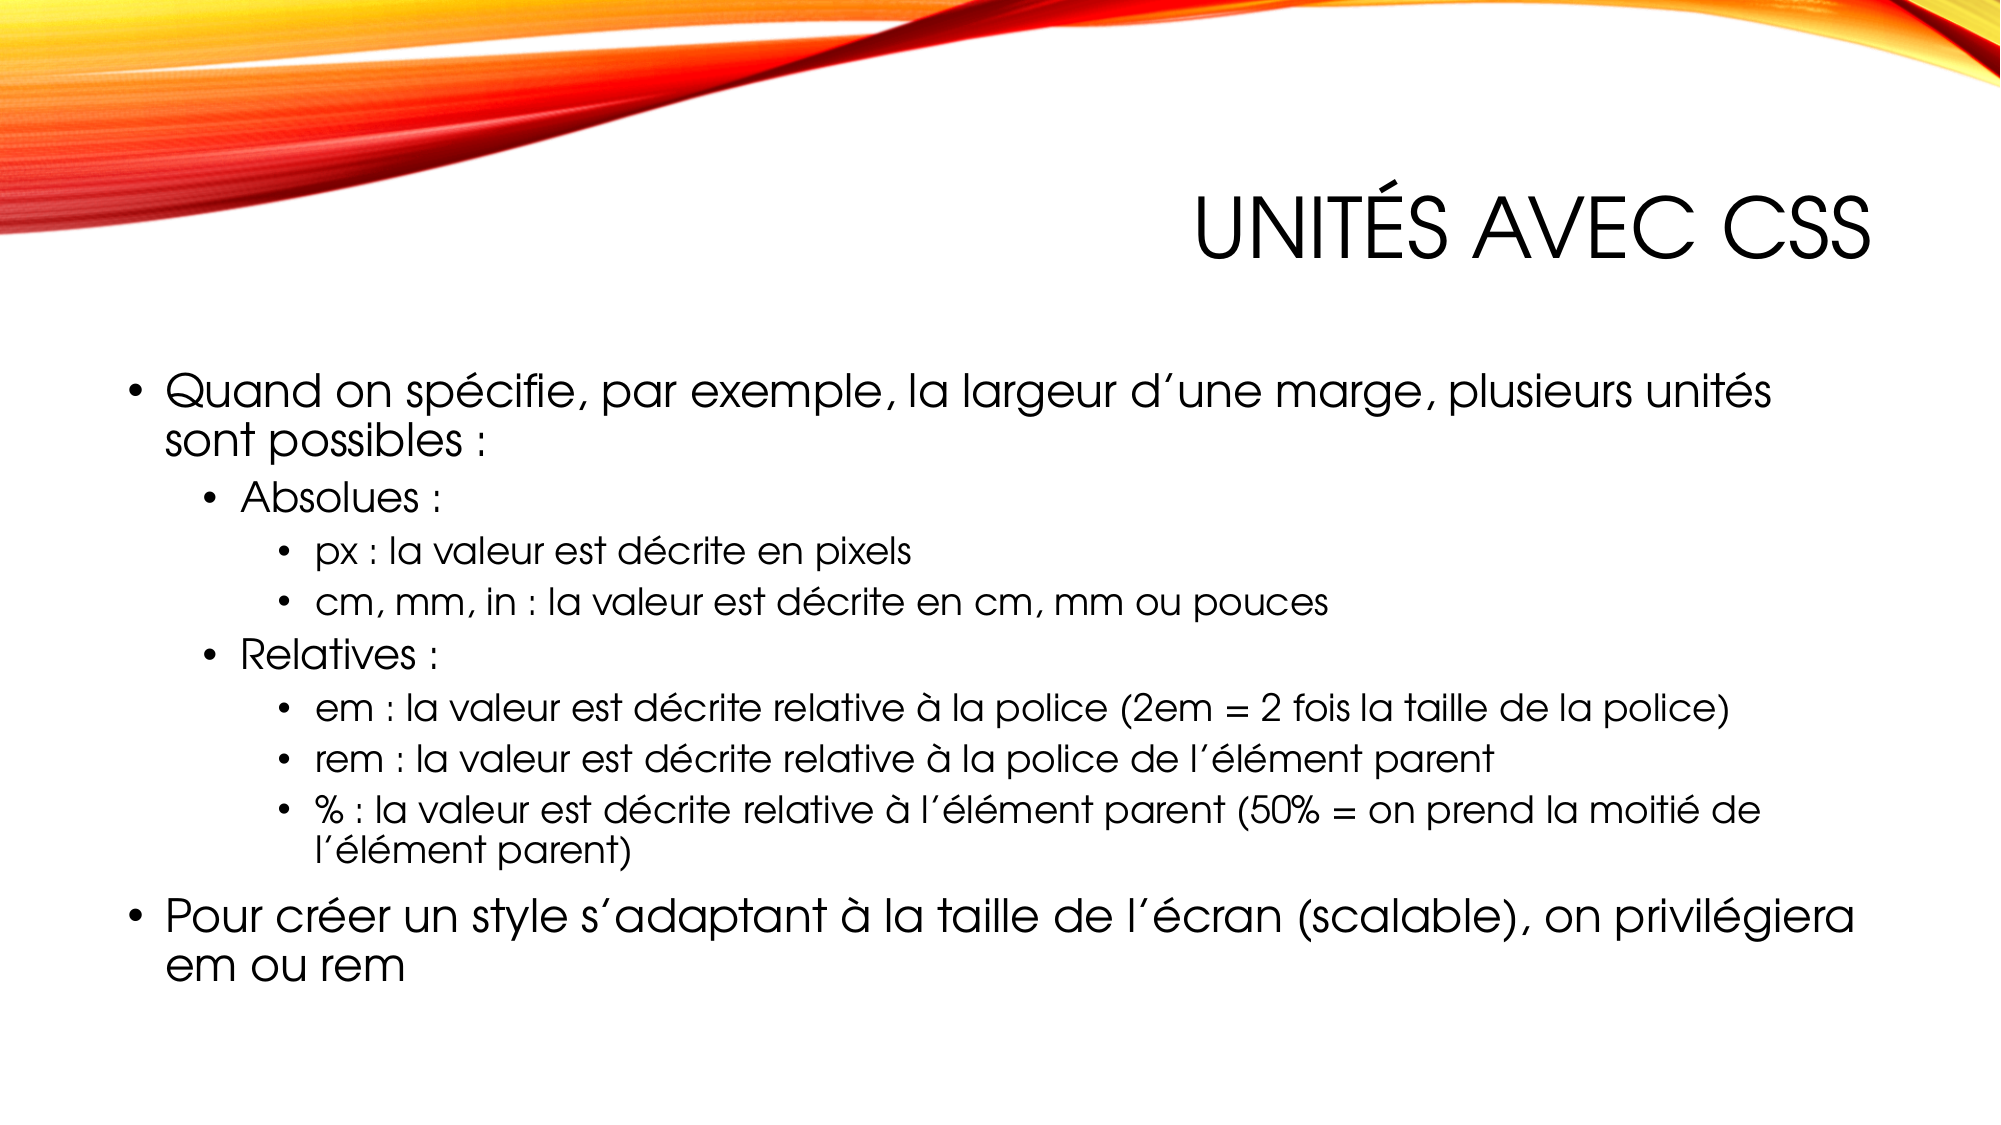

# Unités avec CSS
Quand on spécifie, par exemple, la largeur d’une marge, plusieurs unités sont possibles :
Absolues :
px : la valeur est décrite en pixels
cm, mm, in : la valeur est décrite en cm, mm ou pouces
Relatives :
em : la valeur est décrite relative à la police (2em = 2 fois la taille de la police)
rem : la valeur est décrite relative à la police de l’élément parent
% : la valeur est décrite relative à l’élément parent (50% = on prend la moitié de l’élément parent)
Pour créer un style s’adaptant à la taille de l’écran (scalable), on privilégiera em ou rem